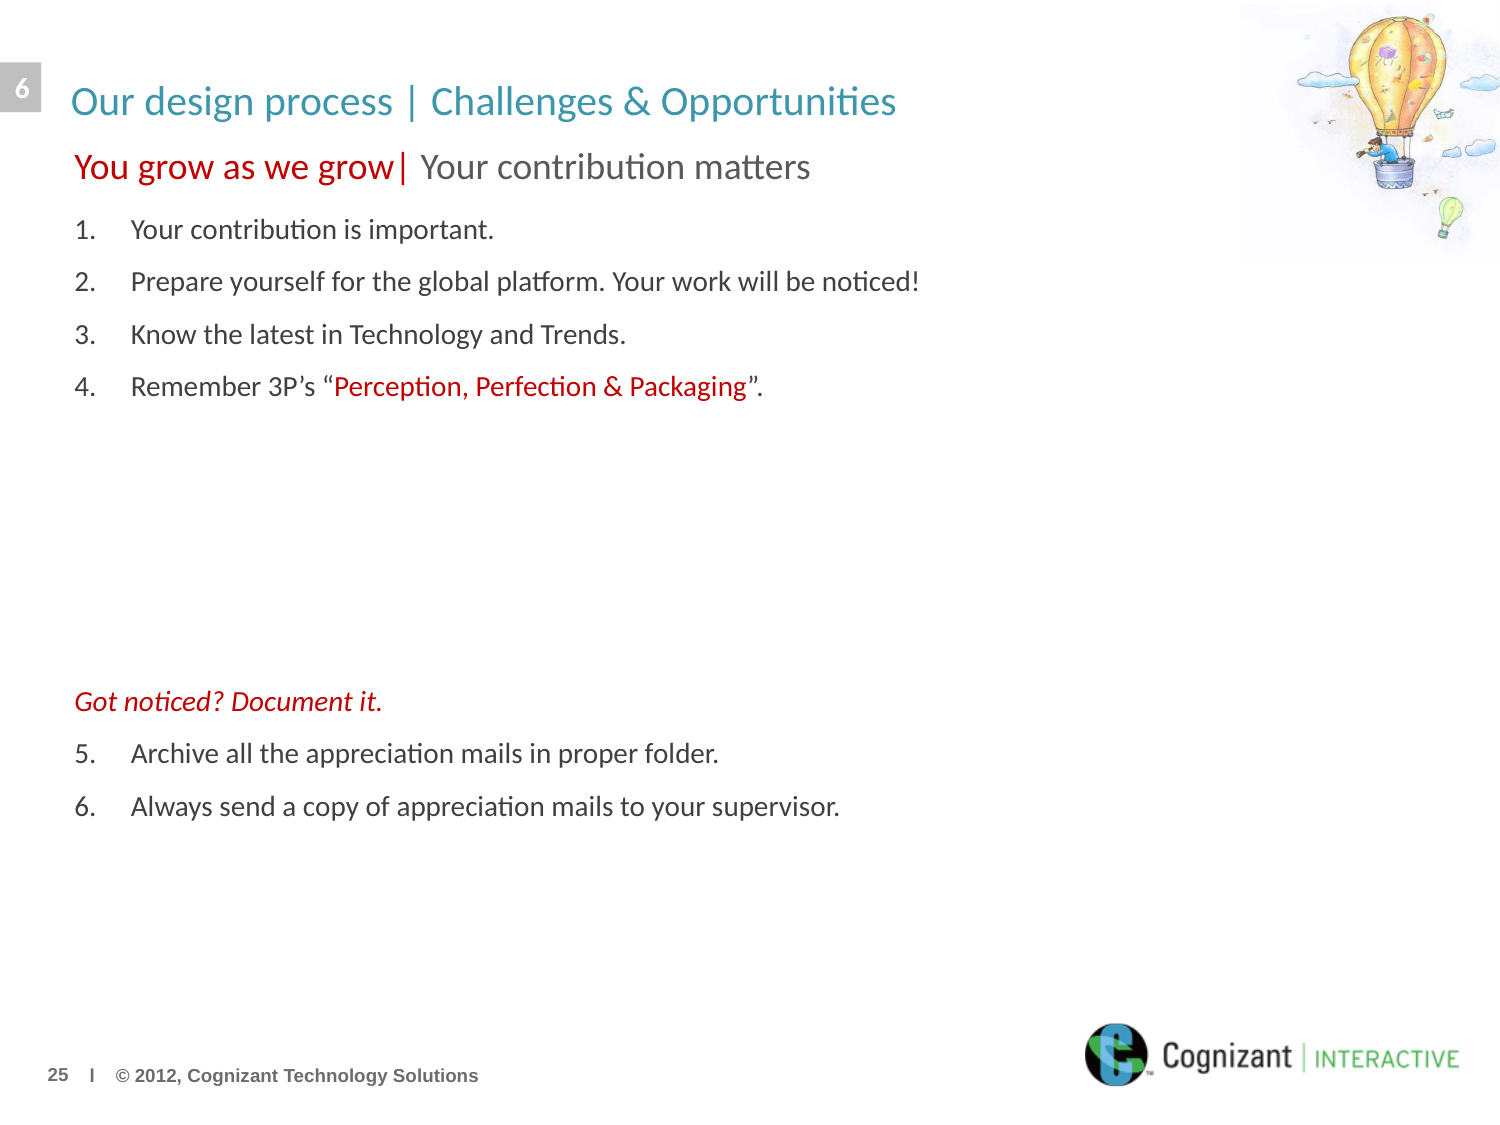

6
# Our design process | Challenges & Opportunities
You grow as we grow| Your contribution matters
Your contribution is important.
Prepare yourself for the global platform. Your work will be noticed!
Know the latest in Technology and Trends.
Remember 3P’s “Perception, Perfection & Packaging”.

Got noticed? Document it.
Archive all the appreciation mails in proper folder.
Always send a copy of appreciation mails to your supervisor.
 l    © 2012, Cognizant Technology Solutions
25